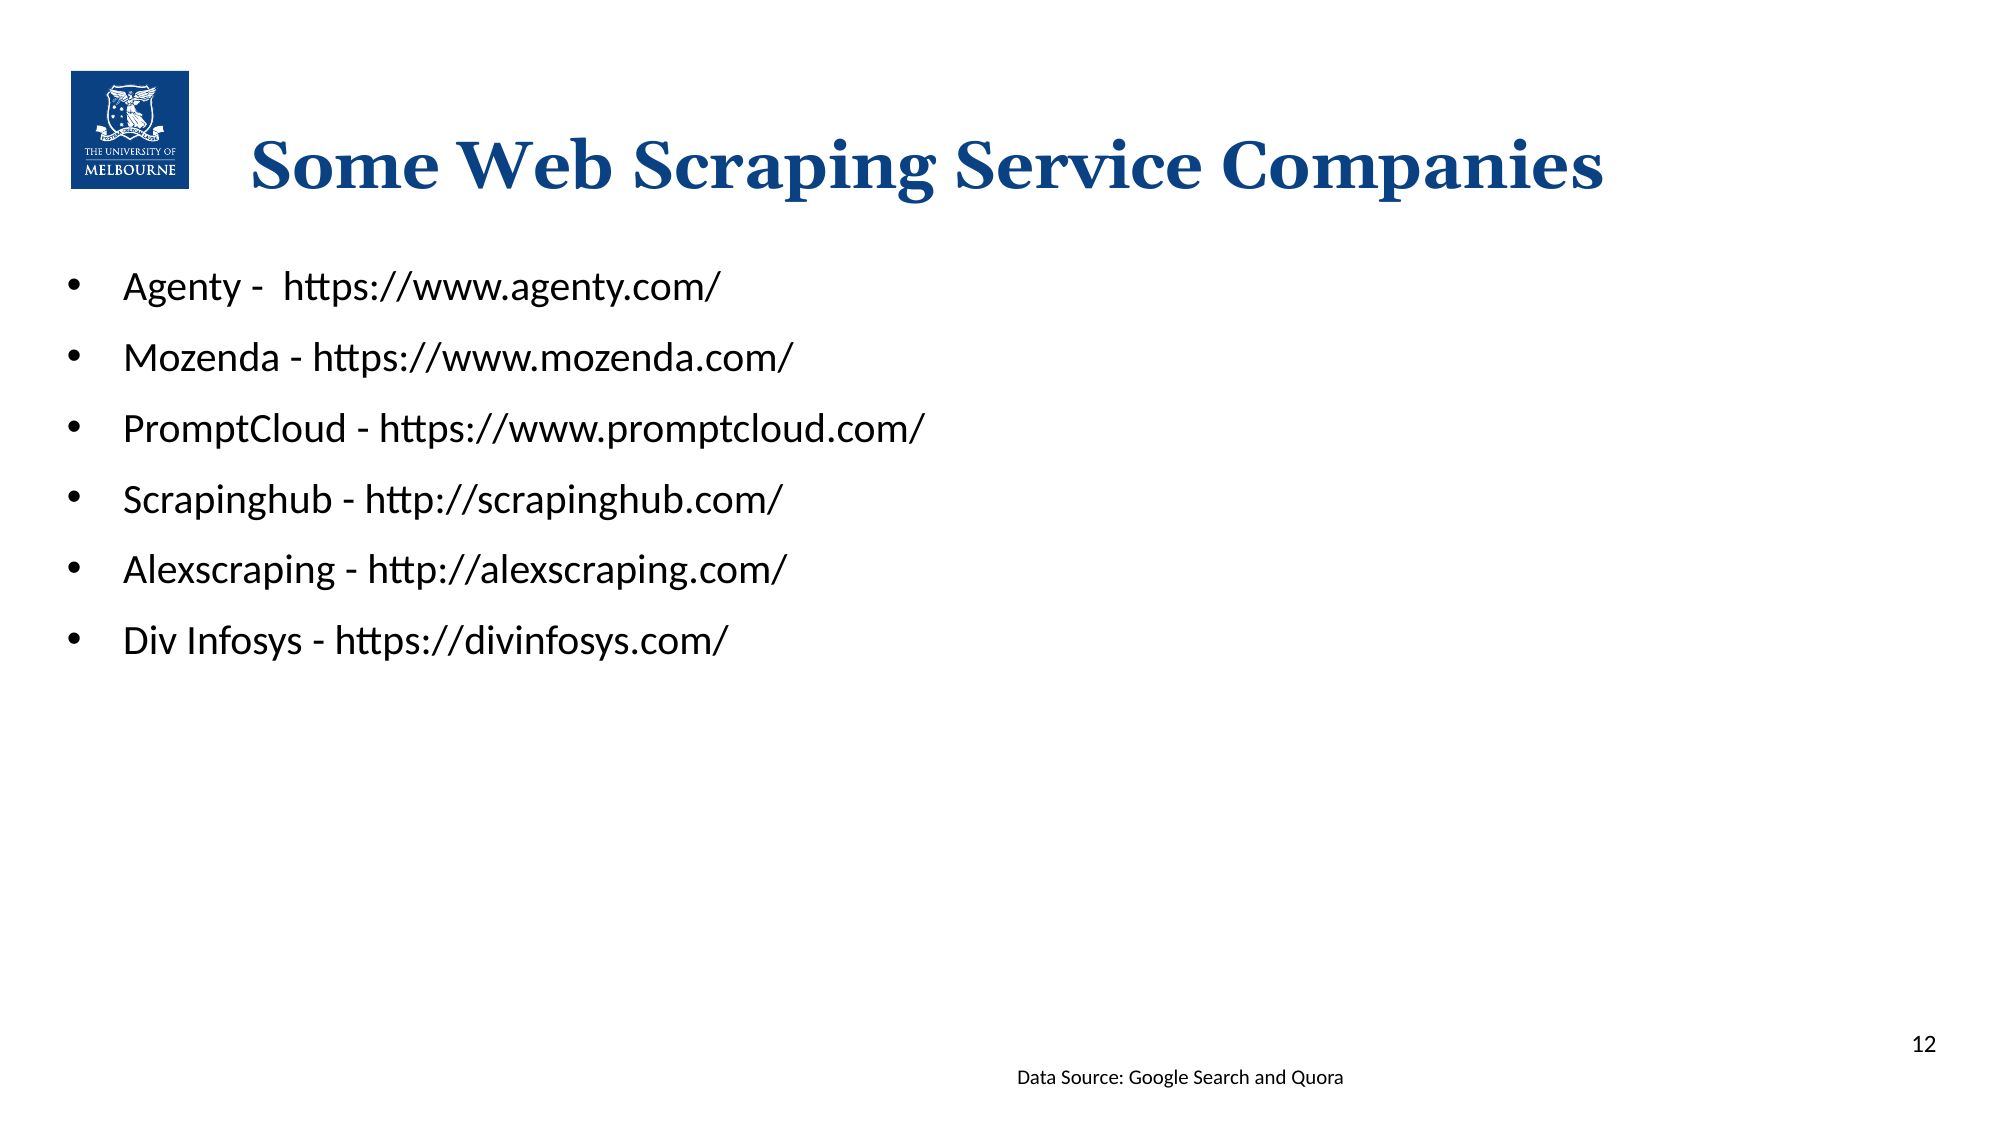

# Some Web Scraping Service Companies
Agenty -  https://www.agenty.com/
Mozenda - https://www.mozenda.com/
PromptCloud - https://www.promptcloud.com/
Scrapinghub - http://scrapinghub.com/
Alexscraping - http://alexscraping.com/
Div Infosys - https://divinfosys.com/
12
Data Source: Google Search and Quora